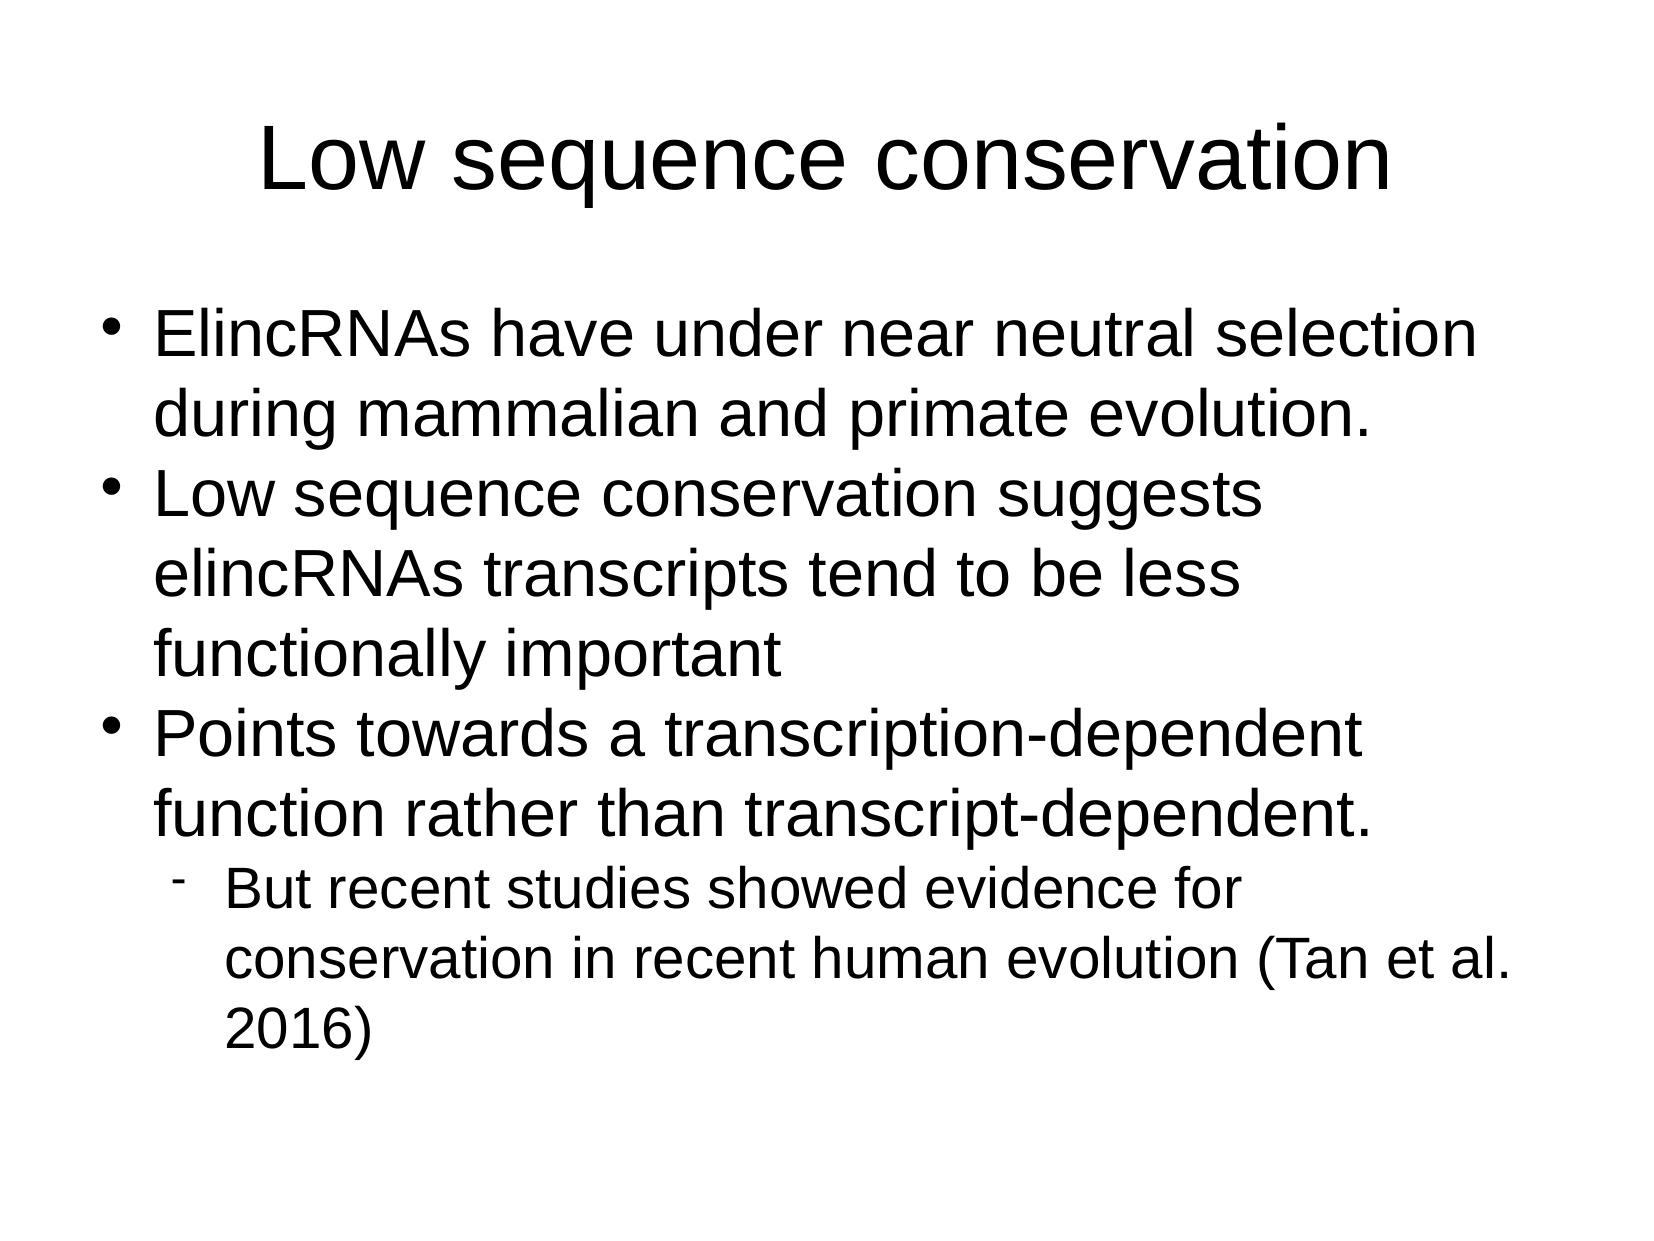

Low sequence conservation
ElincRNAs have under near neutral selection during mammalian and primate evolution.
Low sequence conservation suggests elincRNAs transcripts tend to be less functionally important
Points towards a transcription-dependent function rather than transcript-dependent.
But recent studies showed evidence for conservation in recent human evolution (Tan et al. 2016)